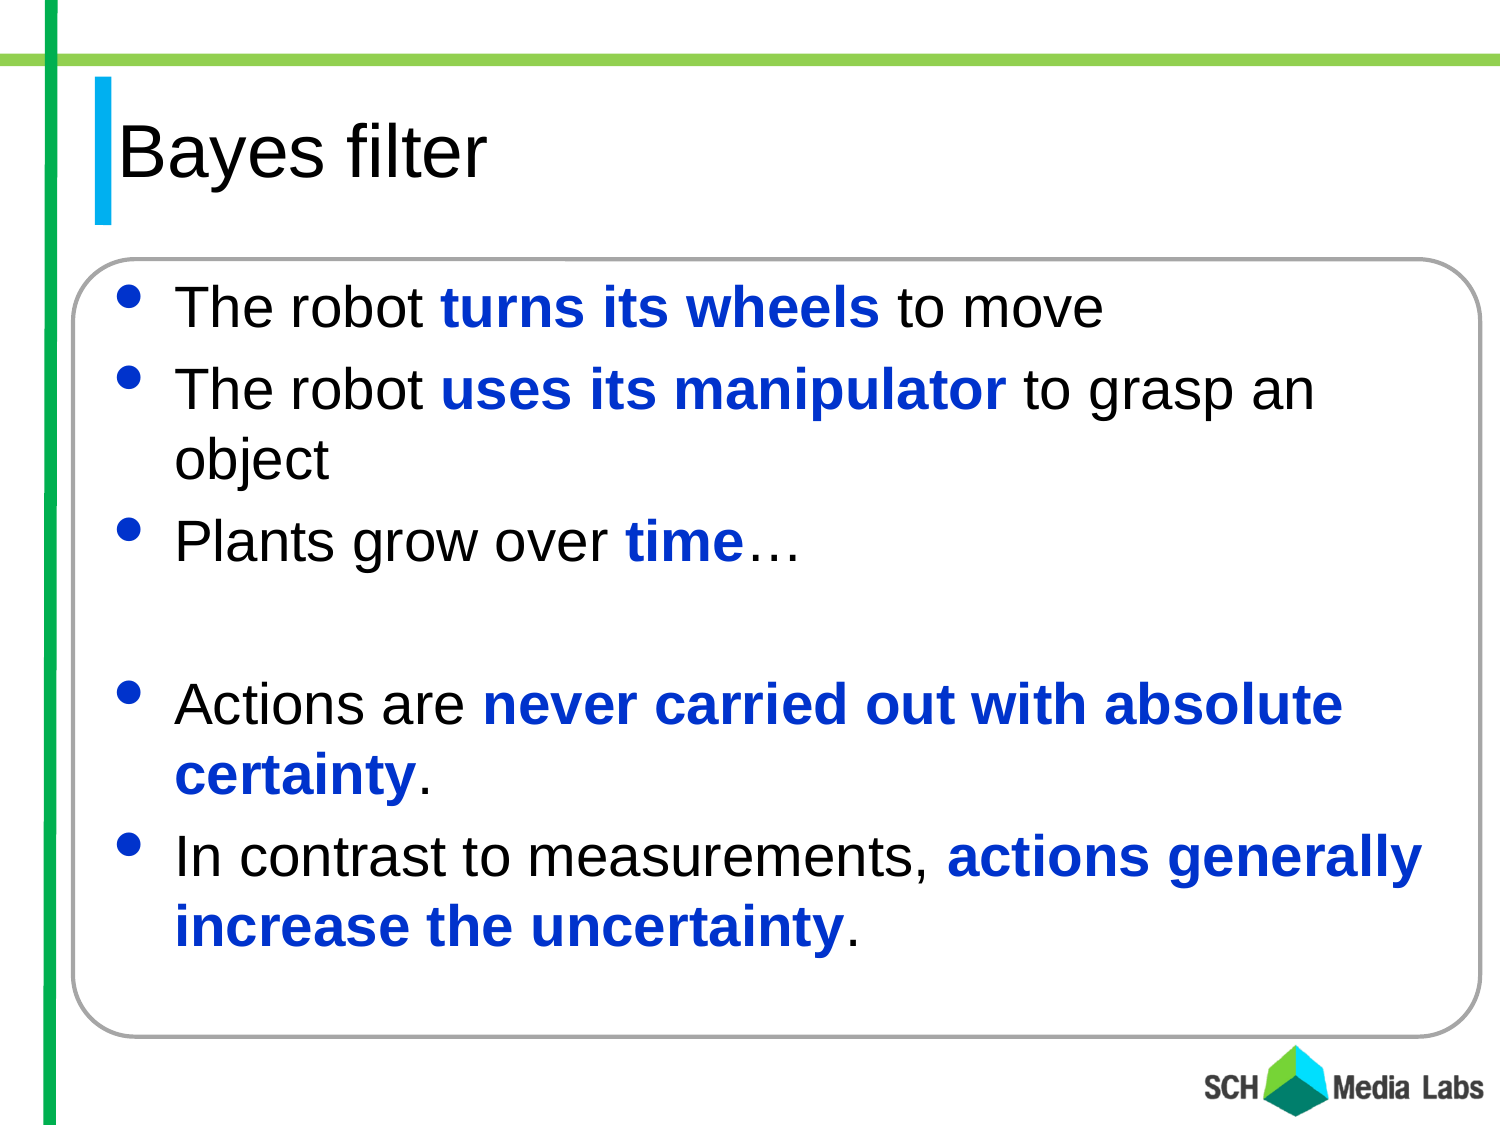

Bayes filter
The robot turns its wheels to move
The robot uses its manipulator to grasp an object
Plants grow over time…

Actions are never carried out with absolute certainty.
In contrast to measurements, actions generally increase the uncertainty.